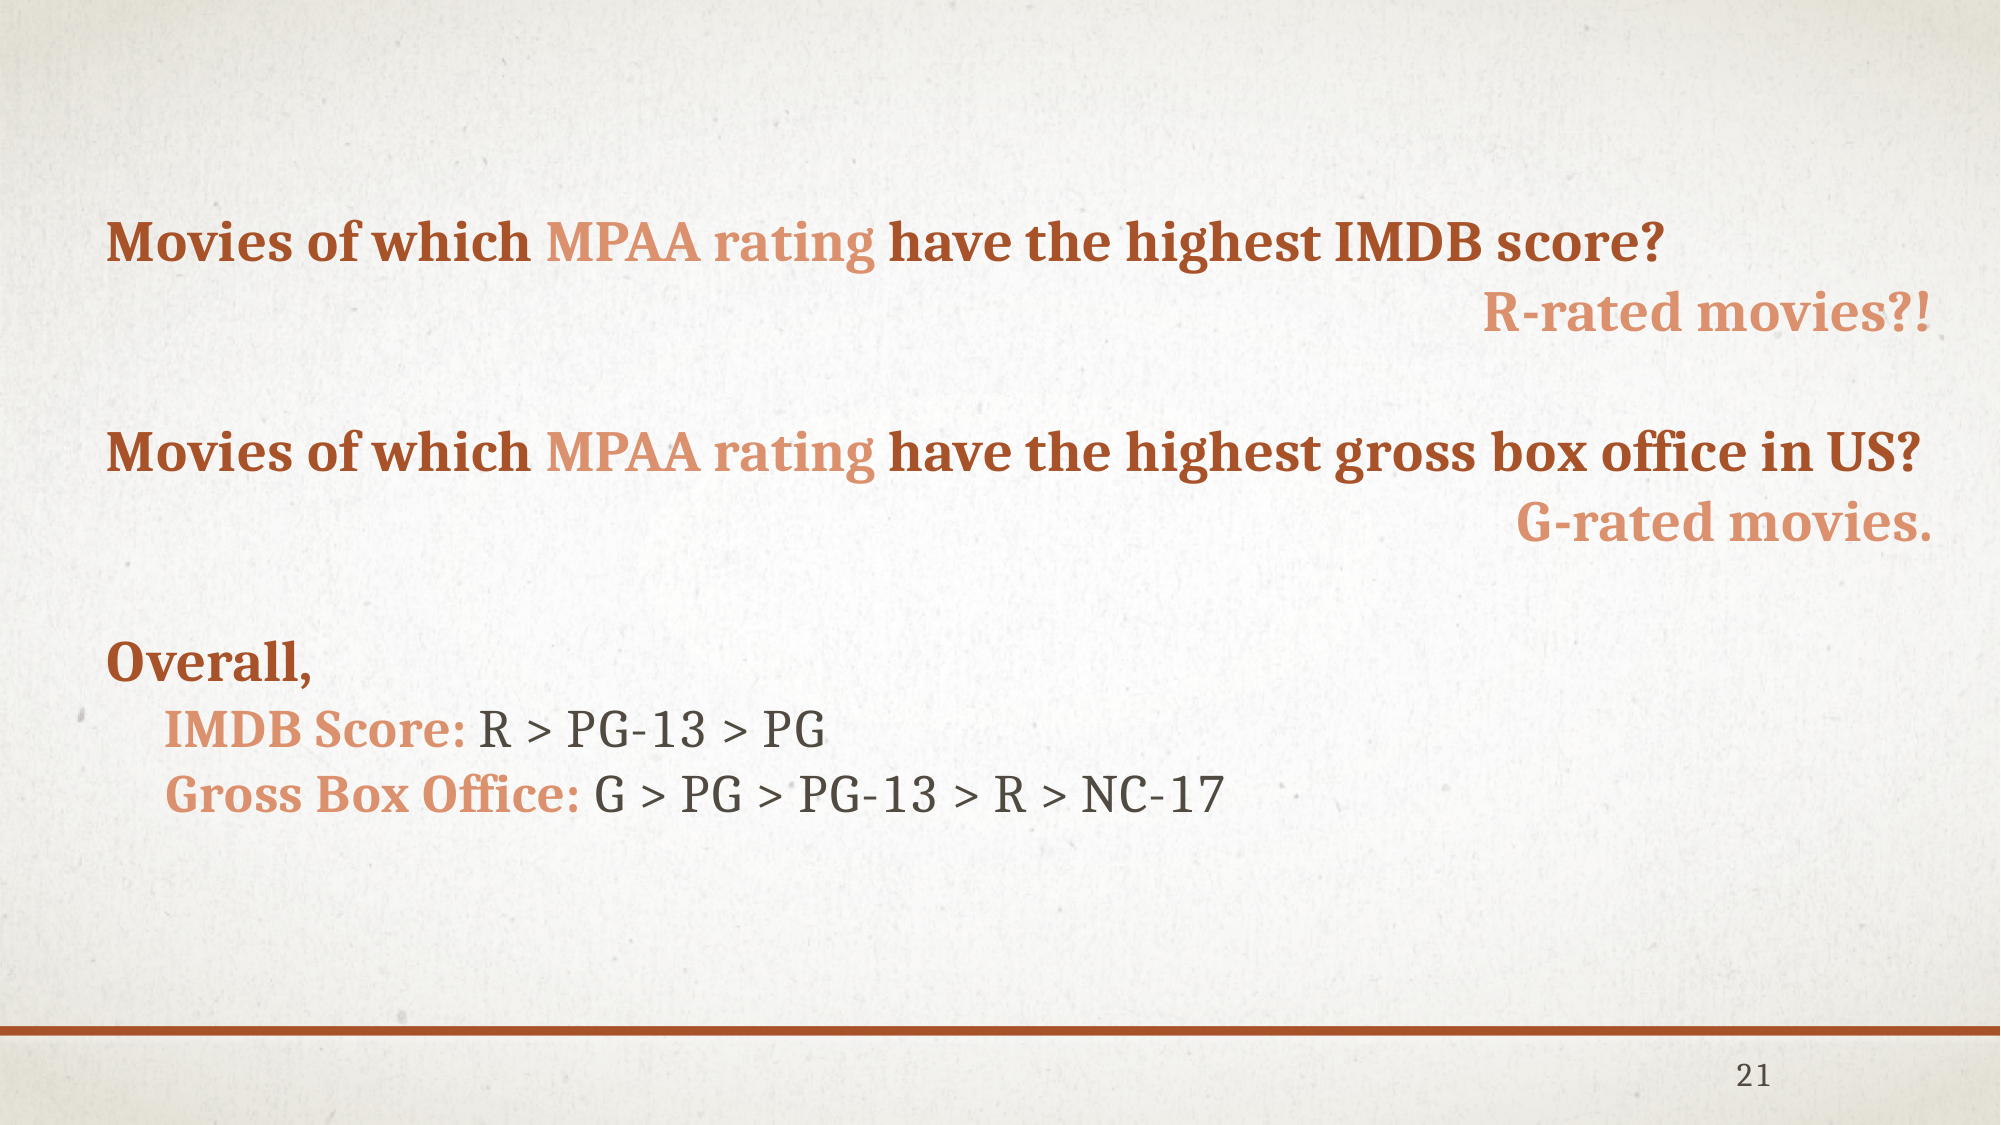

Movies of which MPAA rating have the highest IMDB score?
R-rated movies?!

Movies of which MPAA rating have the highest gross box office in US?
G-rated movies.

Overall,
IMDB Score: R > PG-13 > PG
Gross Box Office: G > PG > PG-13 > R > NC-17

21